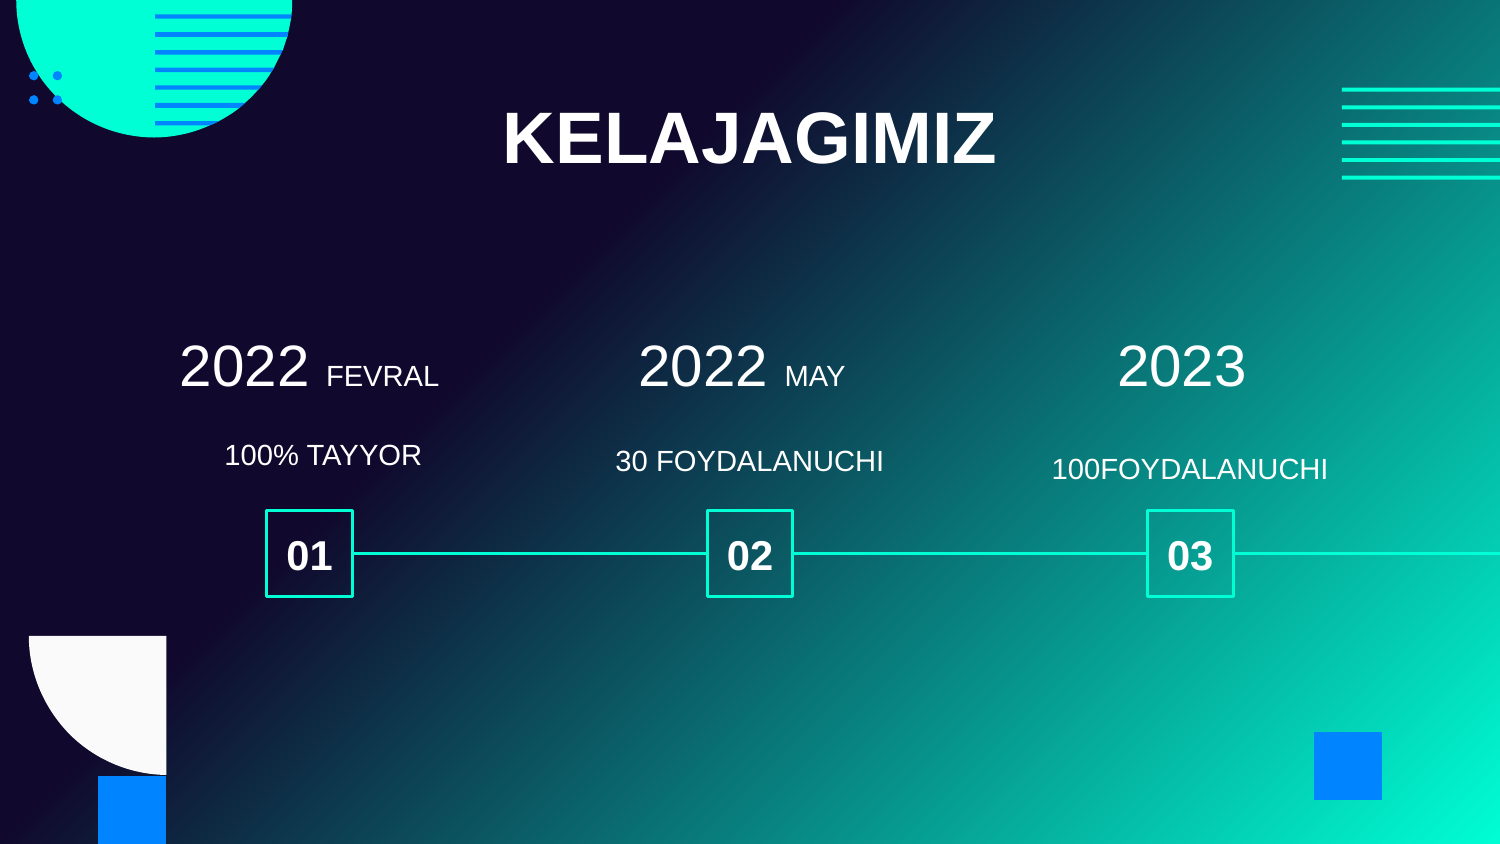

# KELAJAGIMIZ
2022 FEVRAL
2022 MAY
2023
100% TAYYOR
30 FOYDALANUCHI

100FOYDALANUCHI
01
02
03